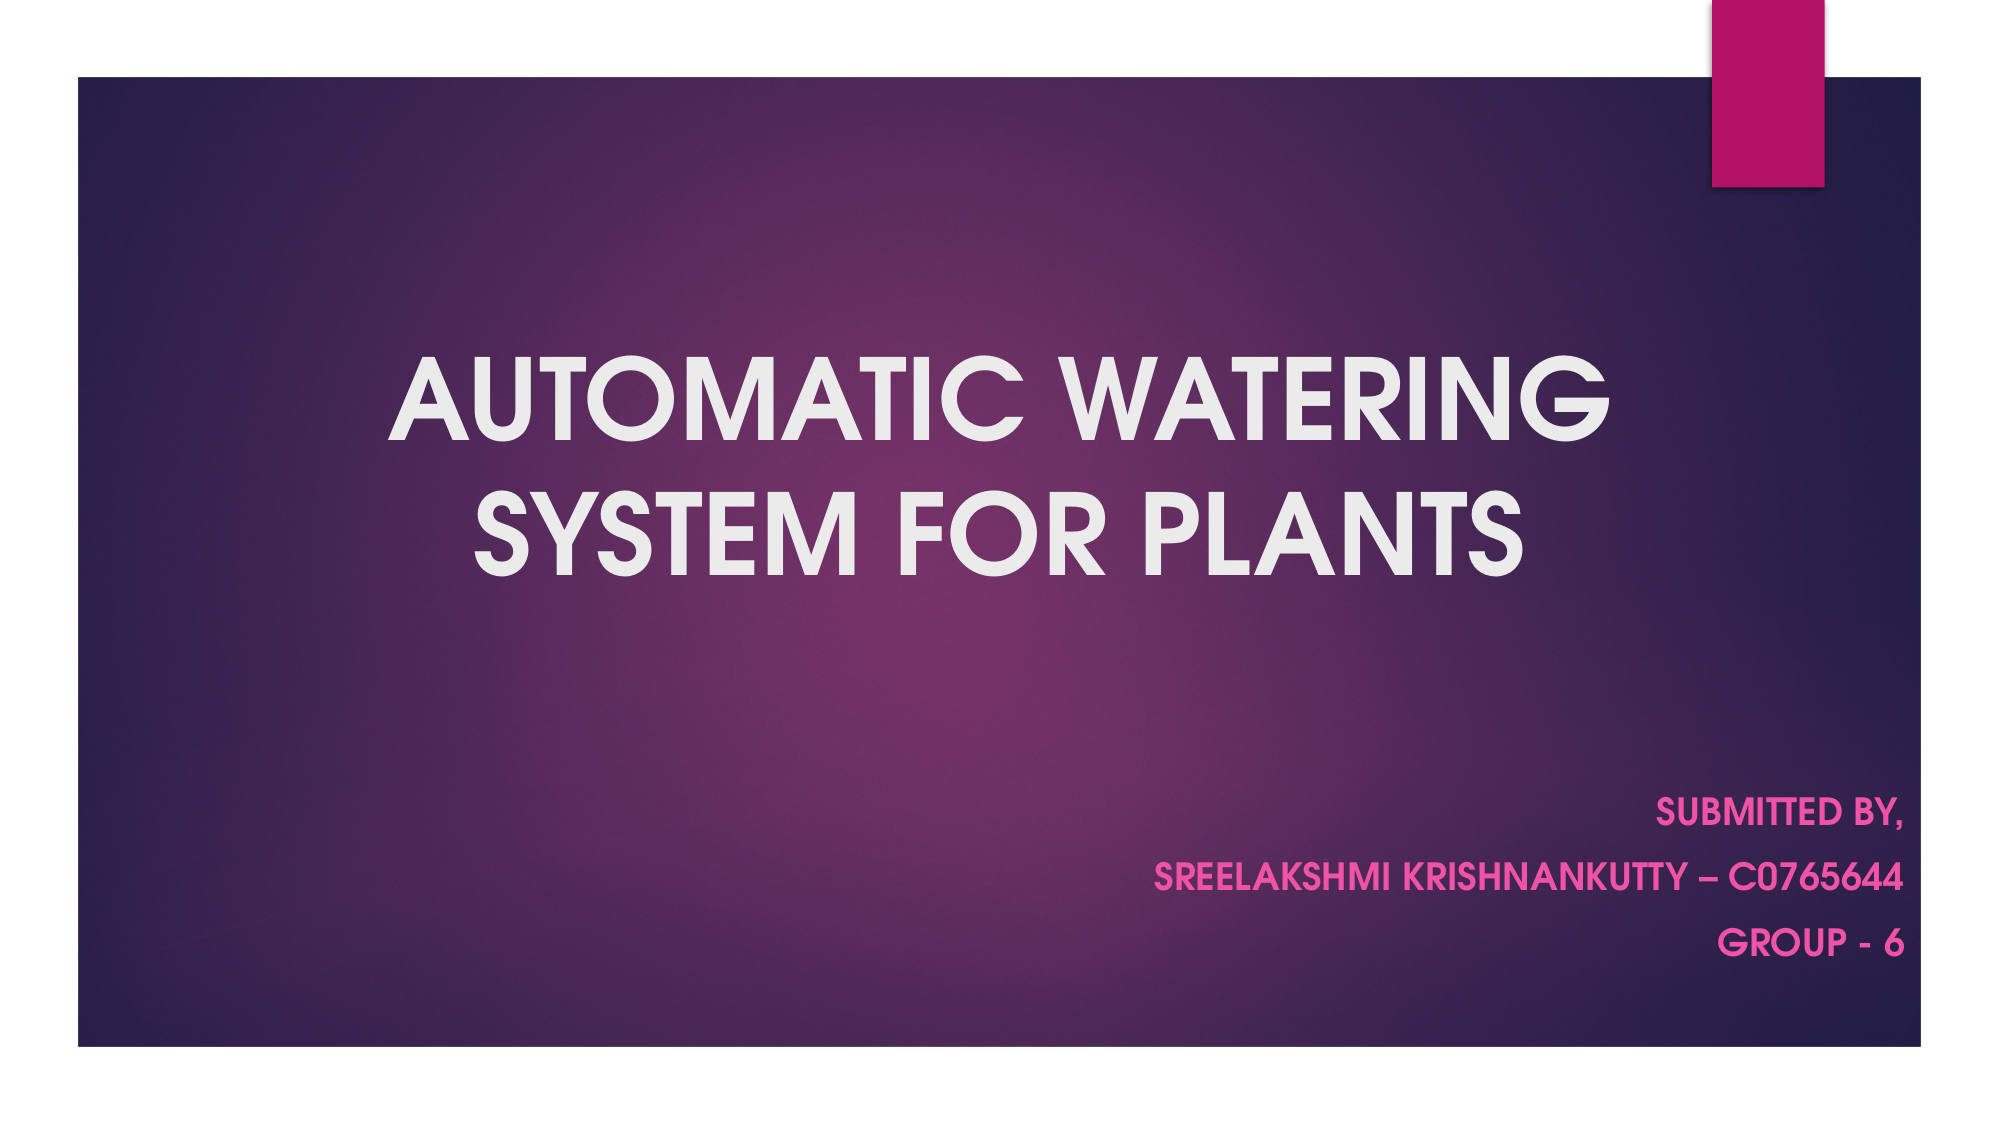

# AUTOMATIC WATERING SYSTEM FOR PLANTS
SUBMITTED BY,
SREELAKSHMI KRISHNANKUTTY – C0765644
GROUP - 6